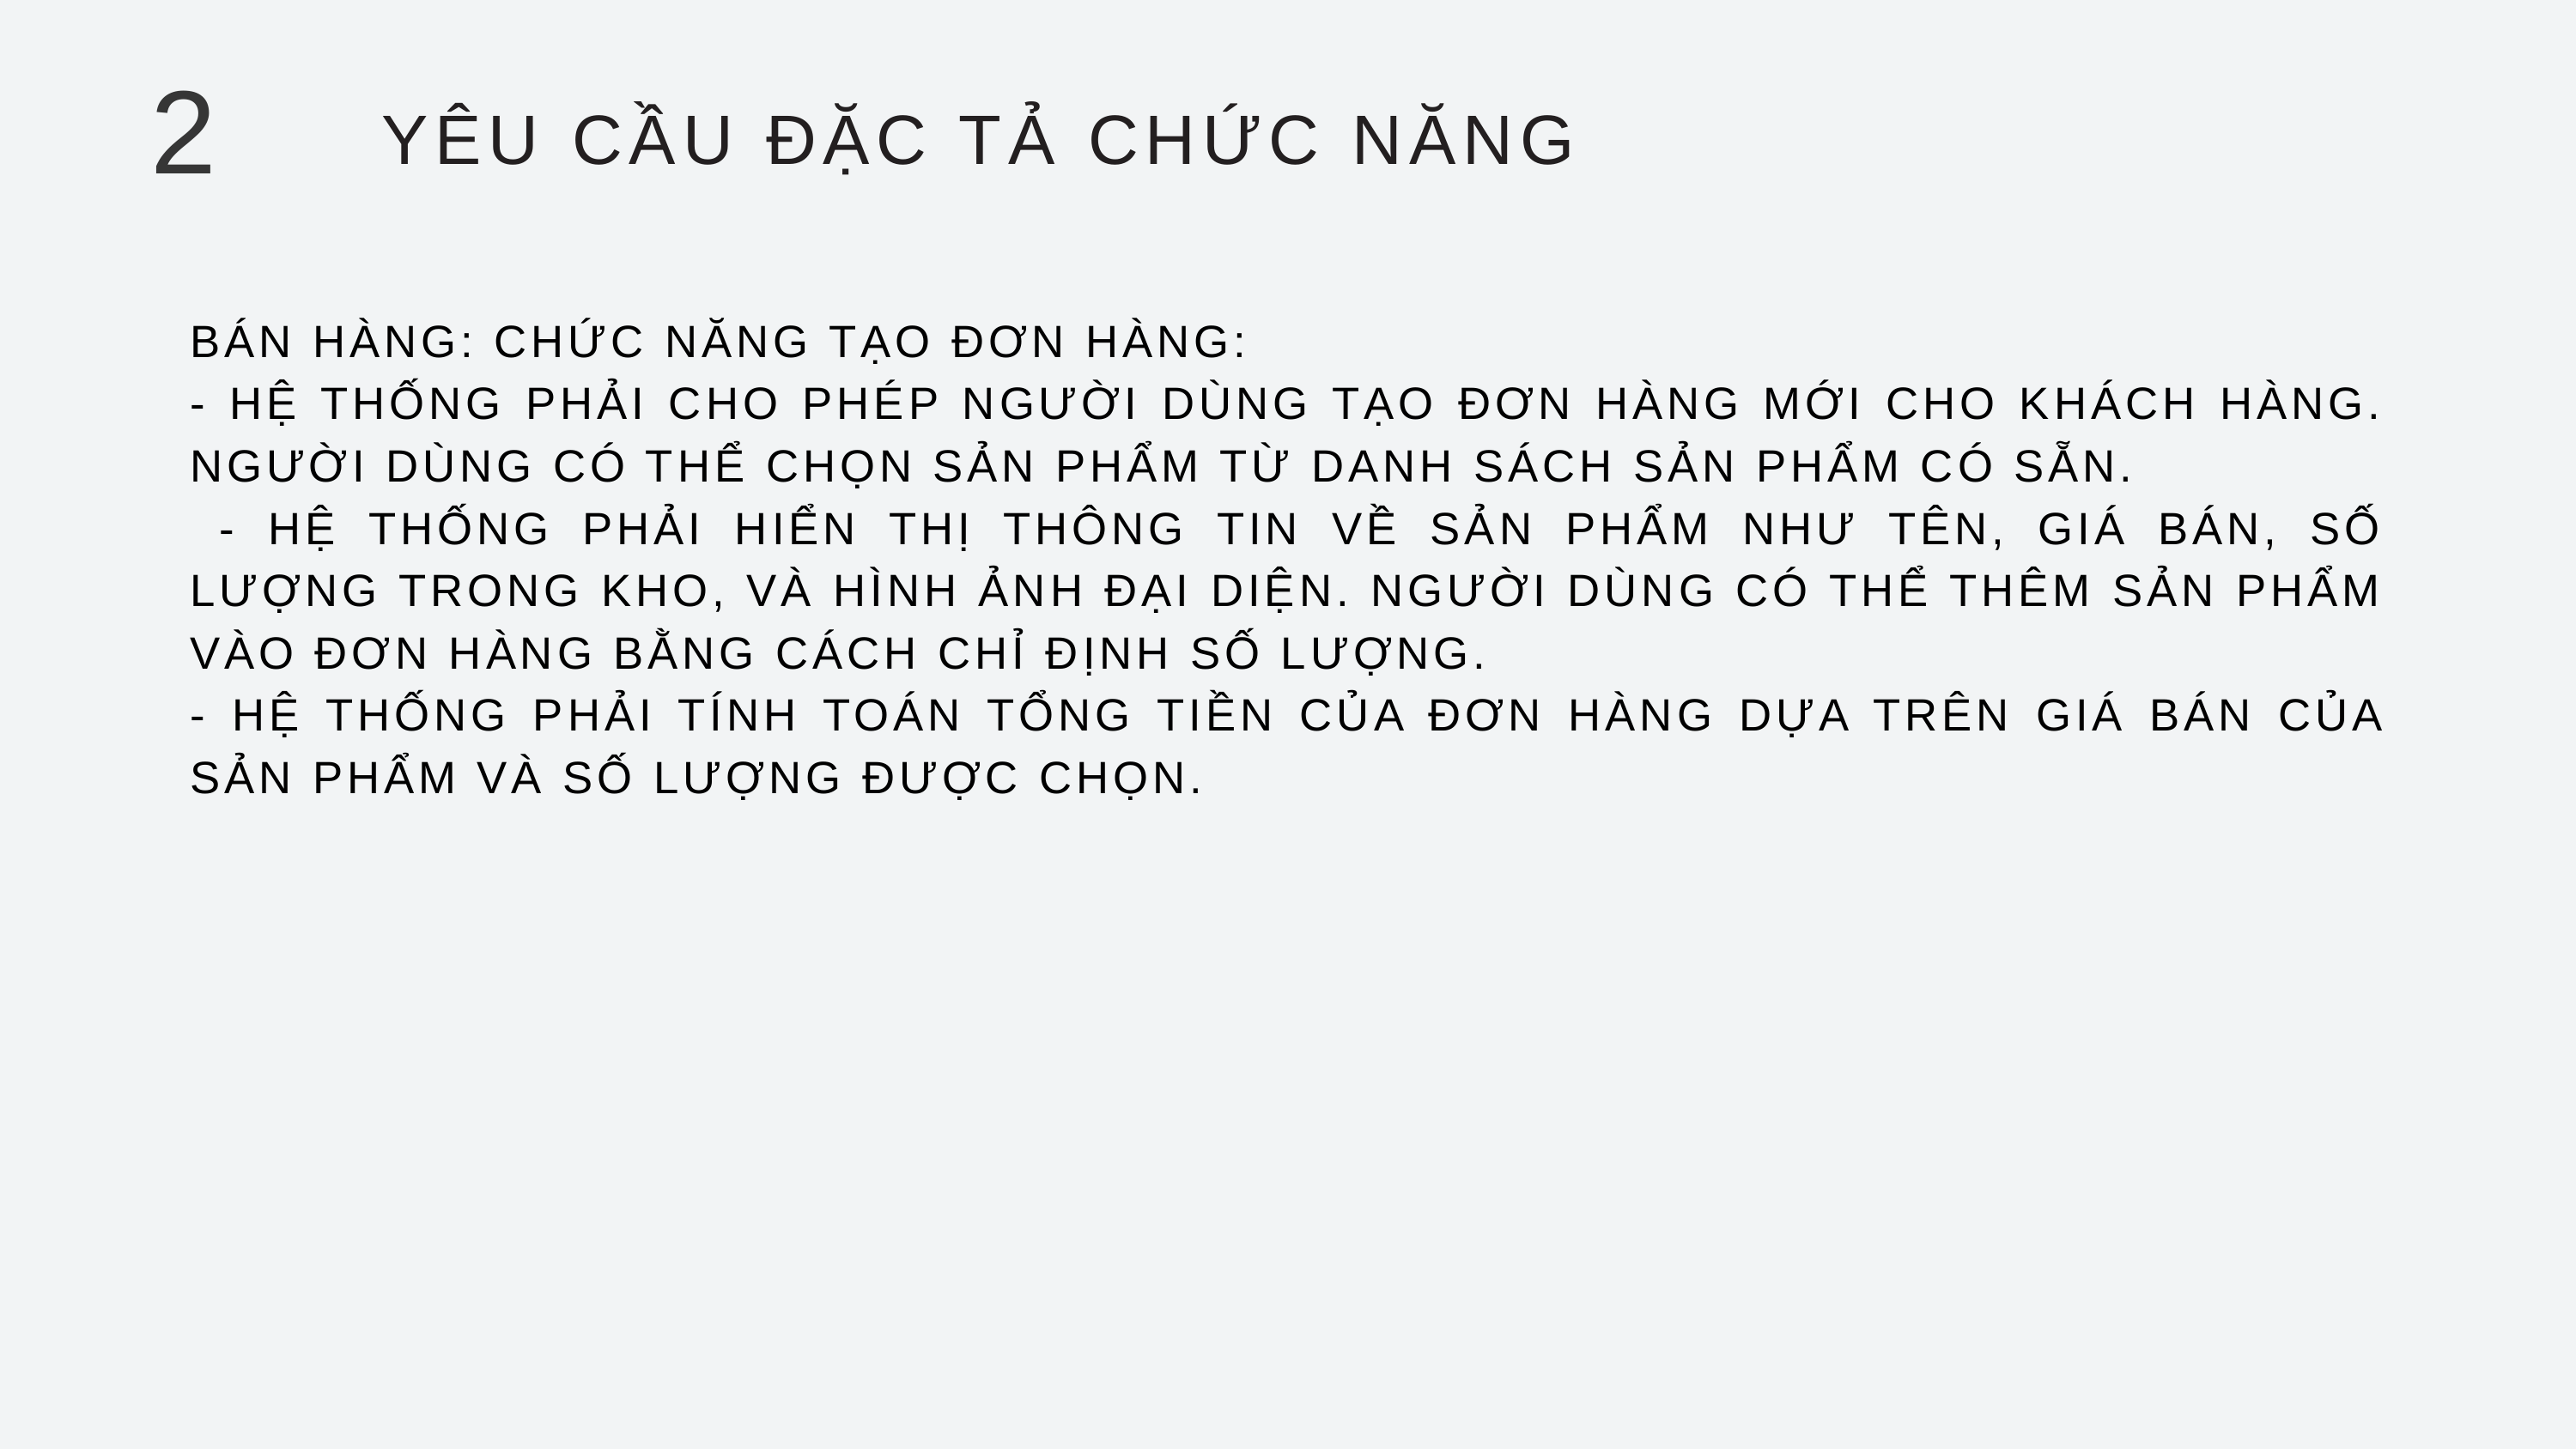

2
YÊU CẦU ĐẶC TẢ CHỨC NĂNG
BÁN HÀNG: CHỨC NĂNG TẠO ĐƠN HÀNG:
- HỆ THỐNG PHẢI CHO PHÉP NGƯỜI DÙNG TẠO ĐƠN HÀNG MỚI CHO KHÁCH HÀNG. NGƯỜI DÙNG CÓ THỂ CHỌN SẢN PHẨM TỪ DANH SÁCH SẢN PHẨM CÓ SẴN.
 - HỆ THỐNG PHẢI HIỂN THỊ THÔNG TIN VỀ SẢN PHẨM NHƯ TÊN, GIÁ BÁN, SỐ LƯỢNG TRONG KHO, VÀ HÌNH ẢNH ĐẠI DIỆN. NGƯỜI DÙNG CÓ THỂ THÊM SẢN PHẨM VÀO ĐƠN HÀNG BẰNG CÁCH CHỈ ĐỊNH SỐ LƯỢNG.
- HỆ THỐNG PHẢI TÍNH TOÁN TỔNG TIỀN CỦA ĐƠN HÀNG DỰA TRÊN GIÁ BÁN CỦA SẢN PHẨM VÀ SỐ LƯỢNG ĐƯỢC CHỌN.